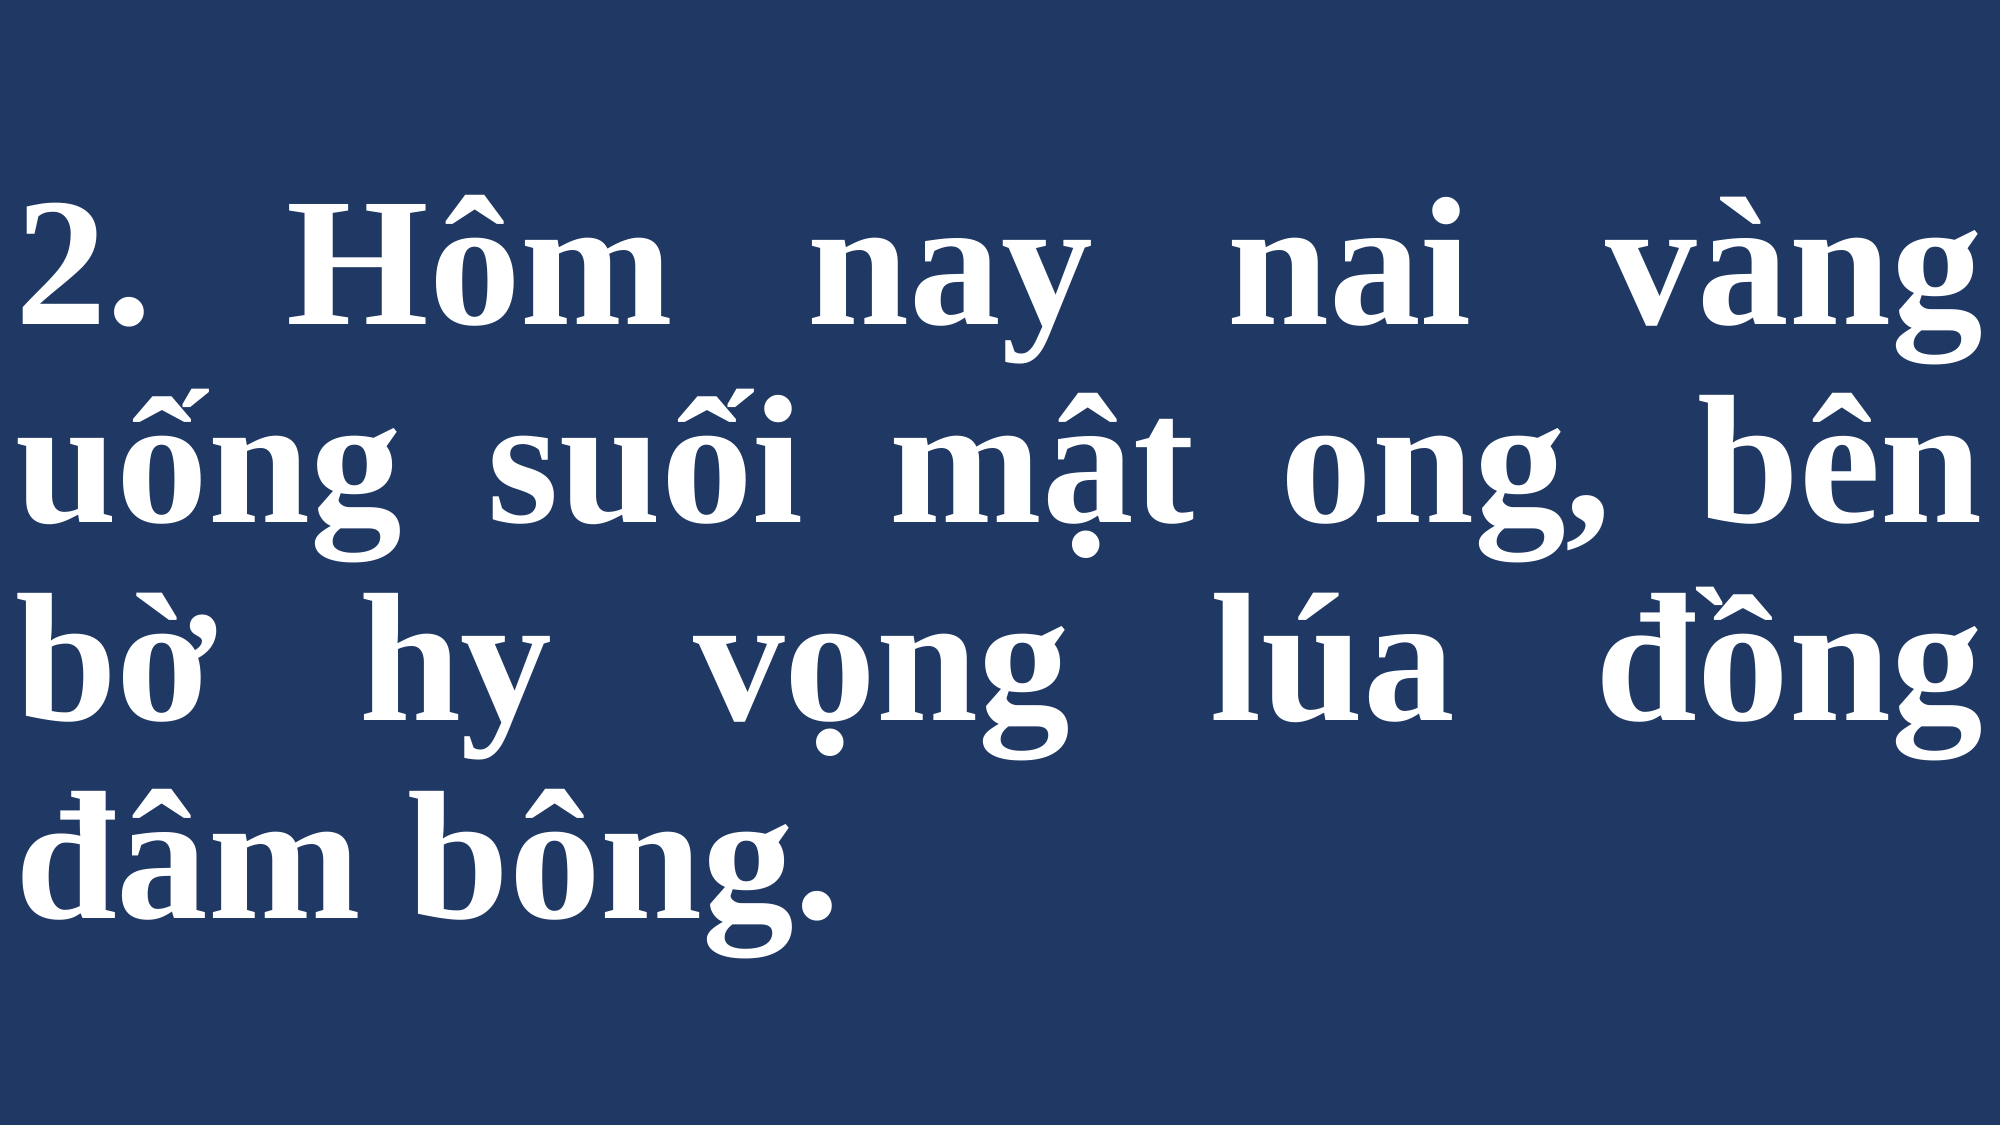

# 2. Hôm nay nai vàng uống suối mật ong, bên bờ hy vọng lúa đồng đâm bông.